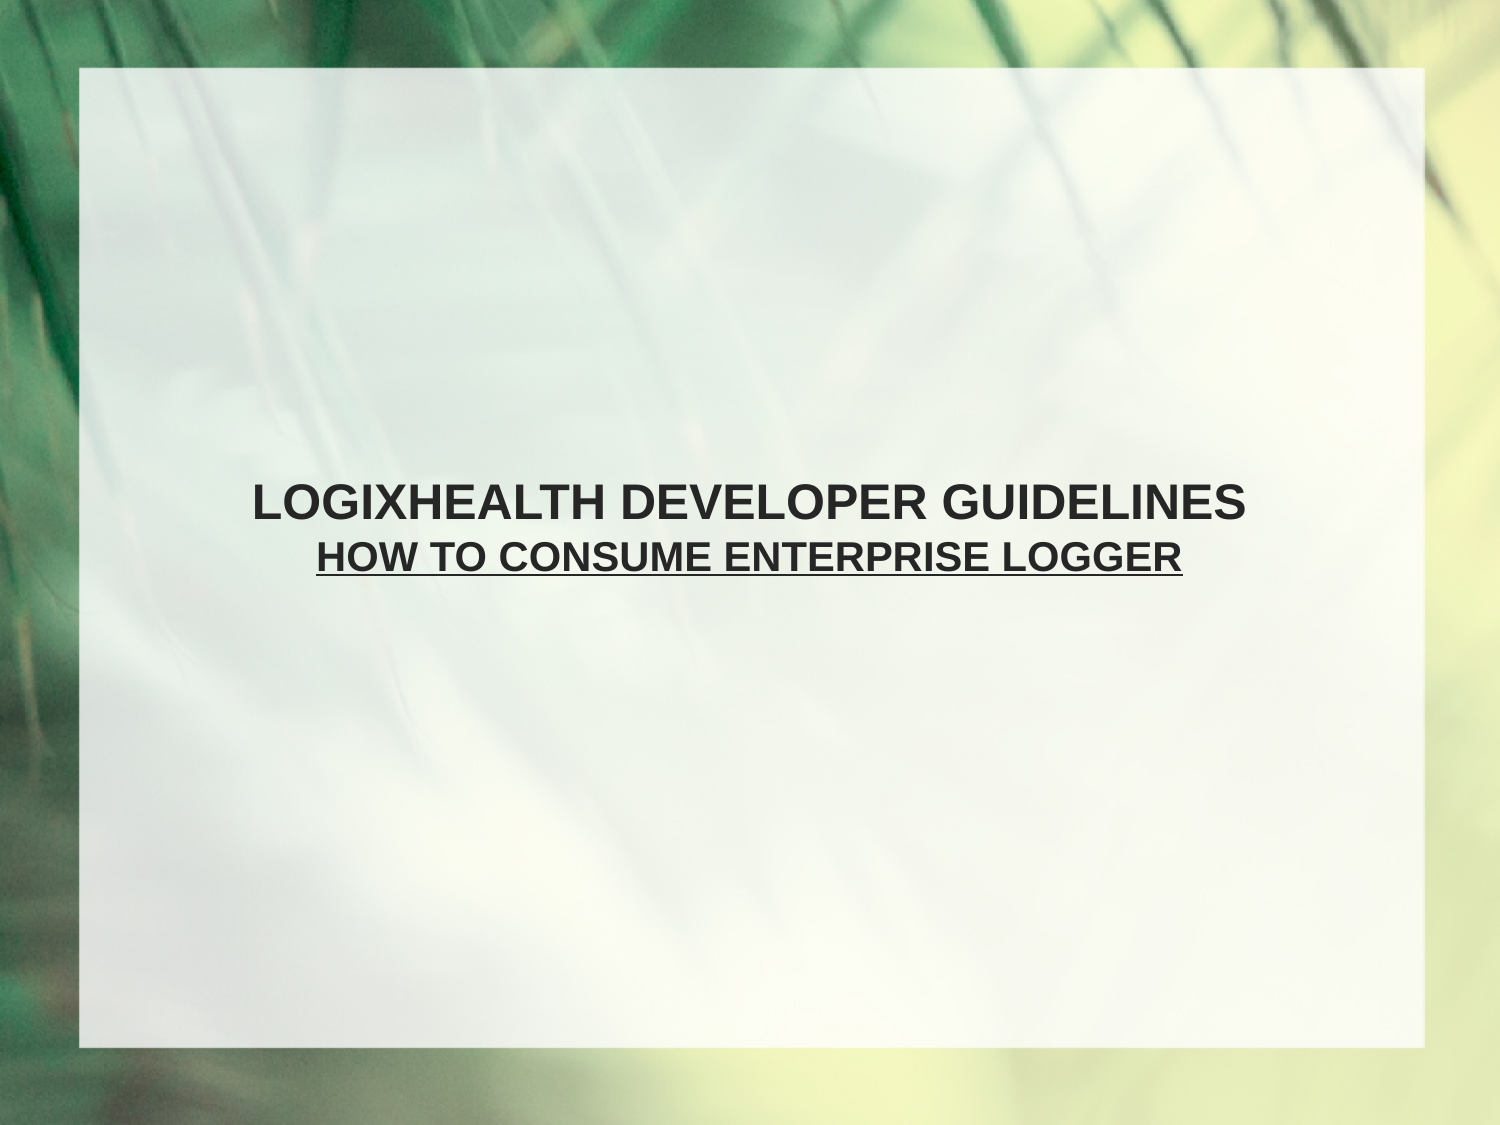

LogixHealth Developer Guidelines
How To Consume Enterprise Logger